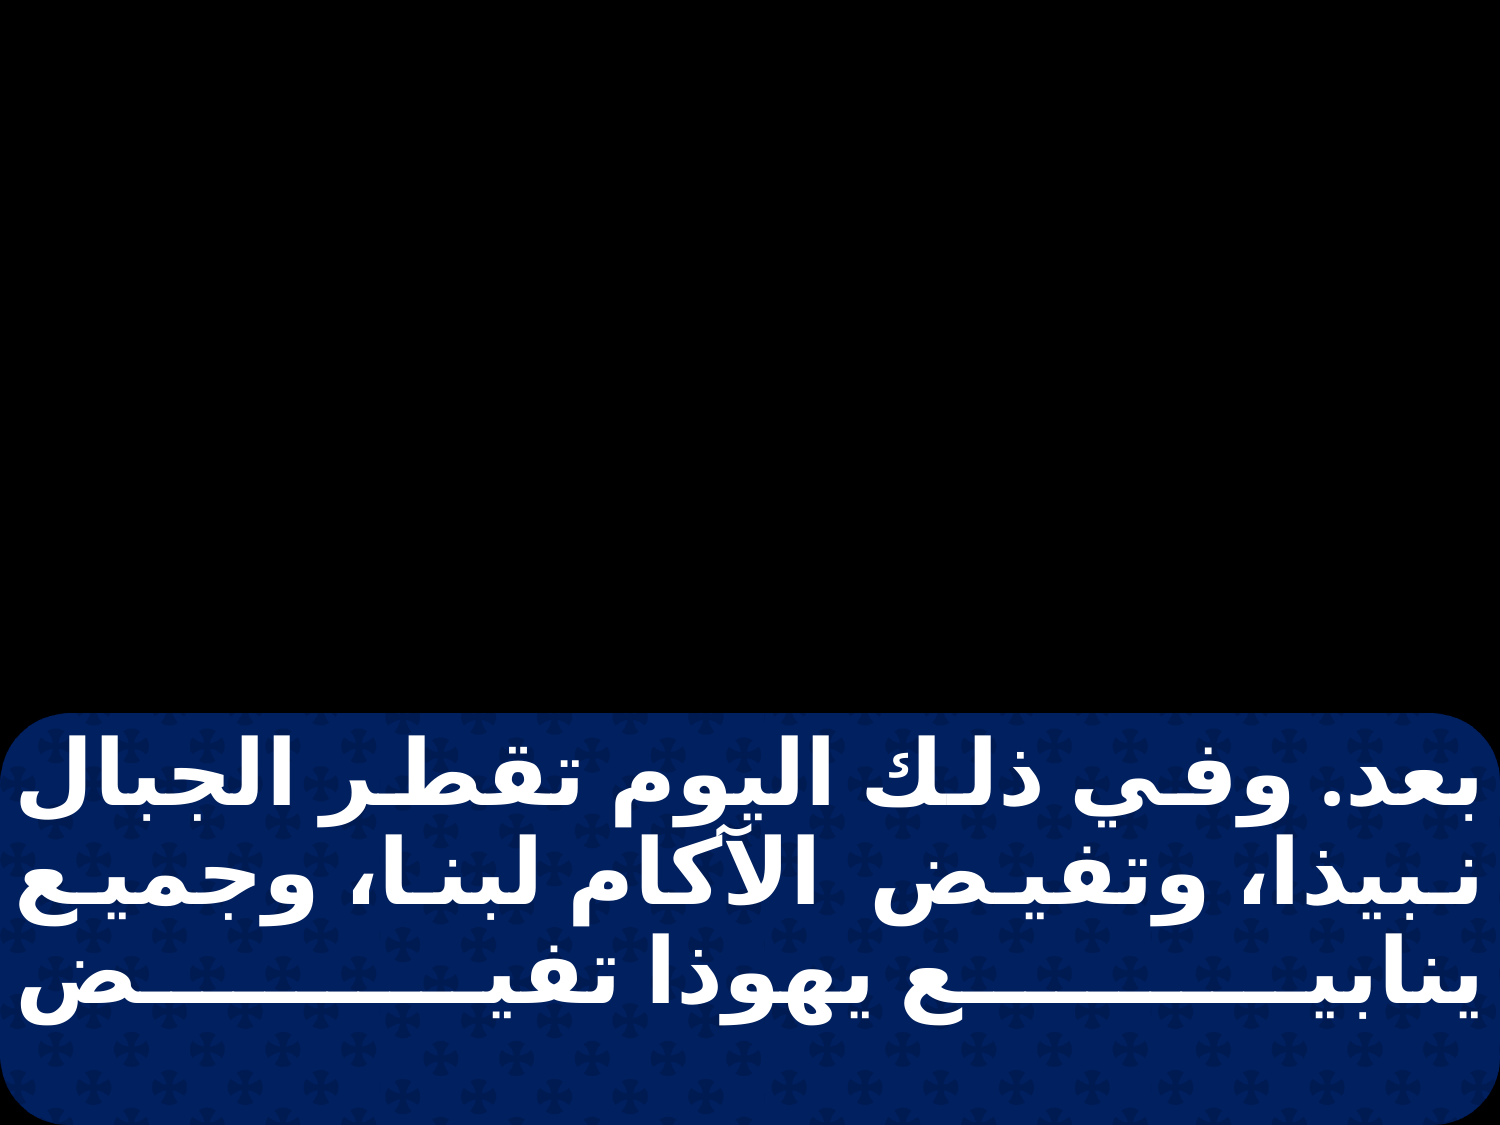

بعد. وفي ذلك اليوم تقطر الجبال نبيذا، وتفيض  الآكام لبنا، وجميع ينابيع يهوذا تفيض